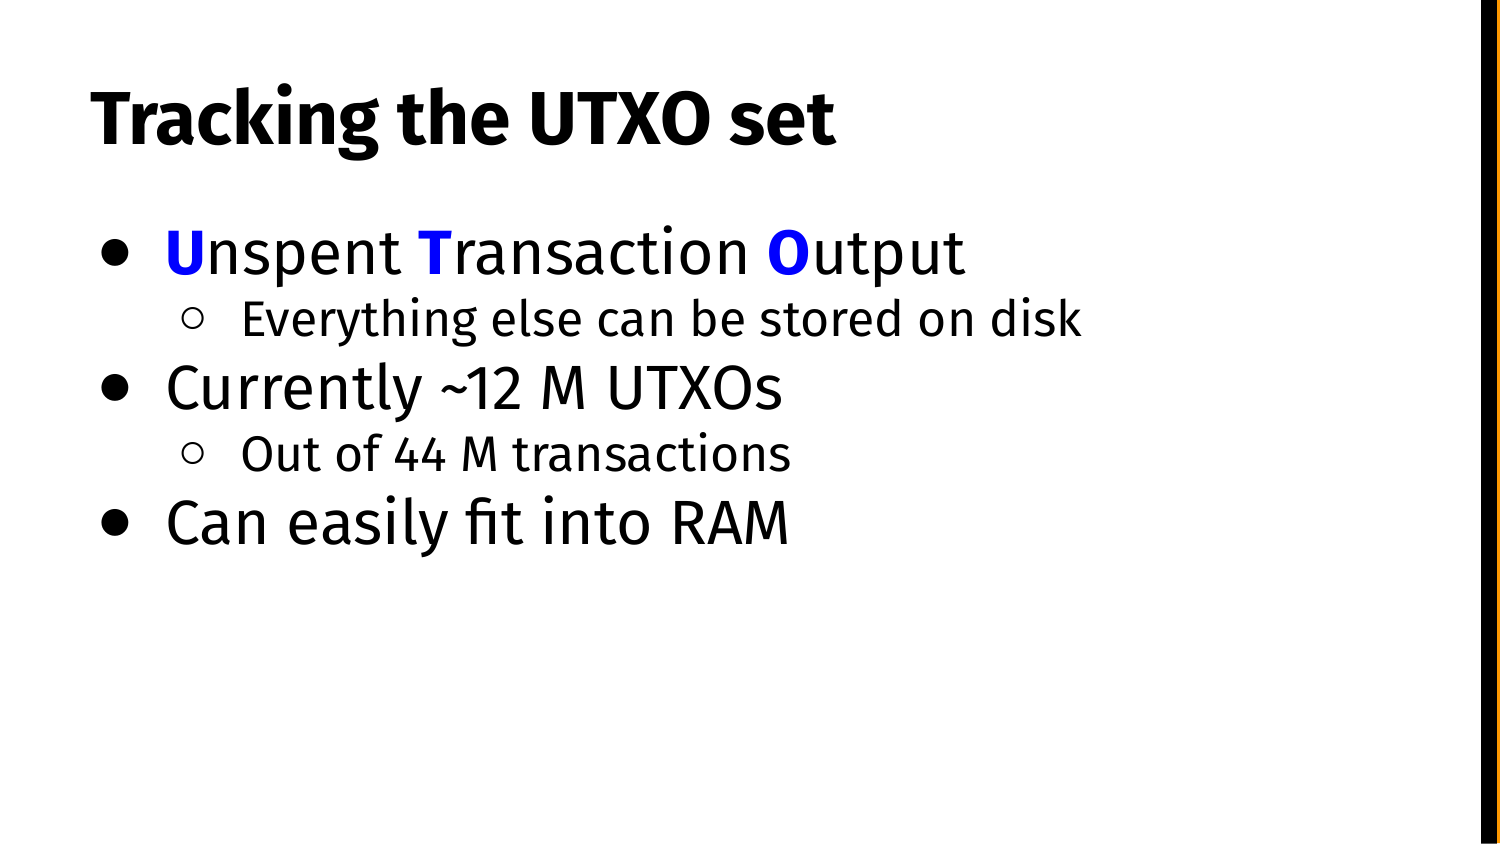

# Tracking the UTXO set
Unspent Transaction Output
Everything else can be stored on disk
Currently ~12 M UTXOs
Out of 44 M transactions
Can easily fit into RAM